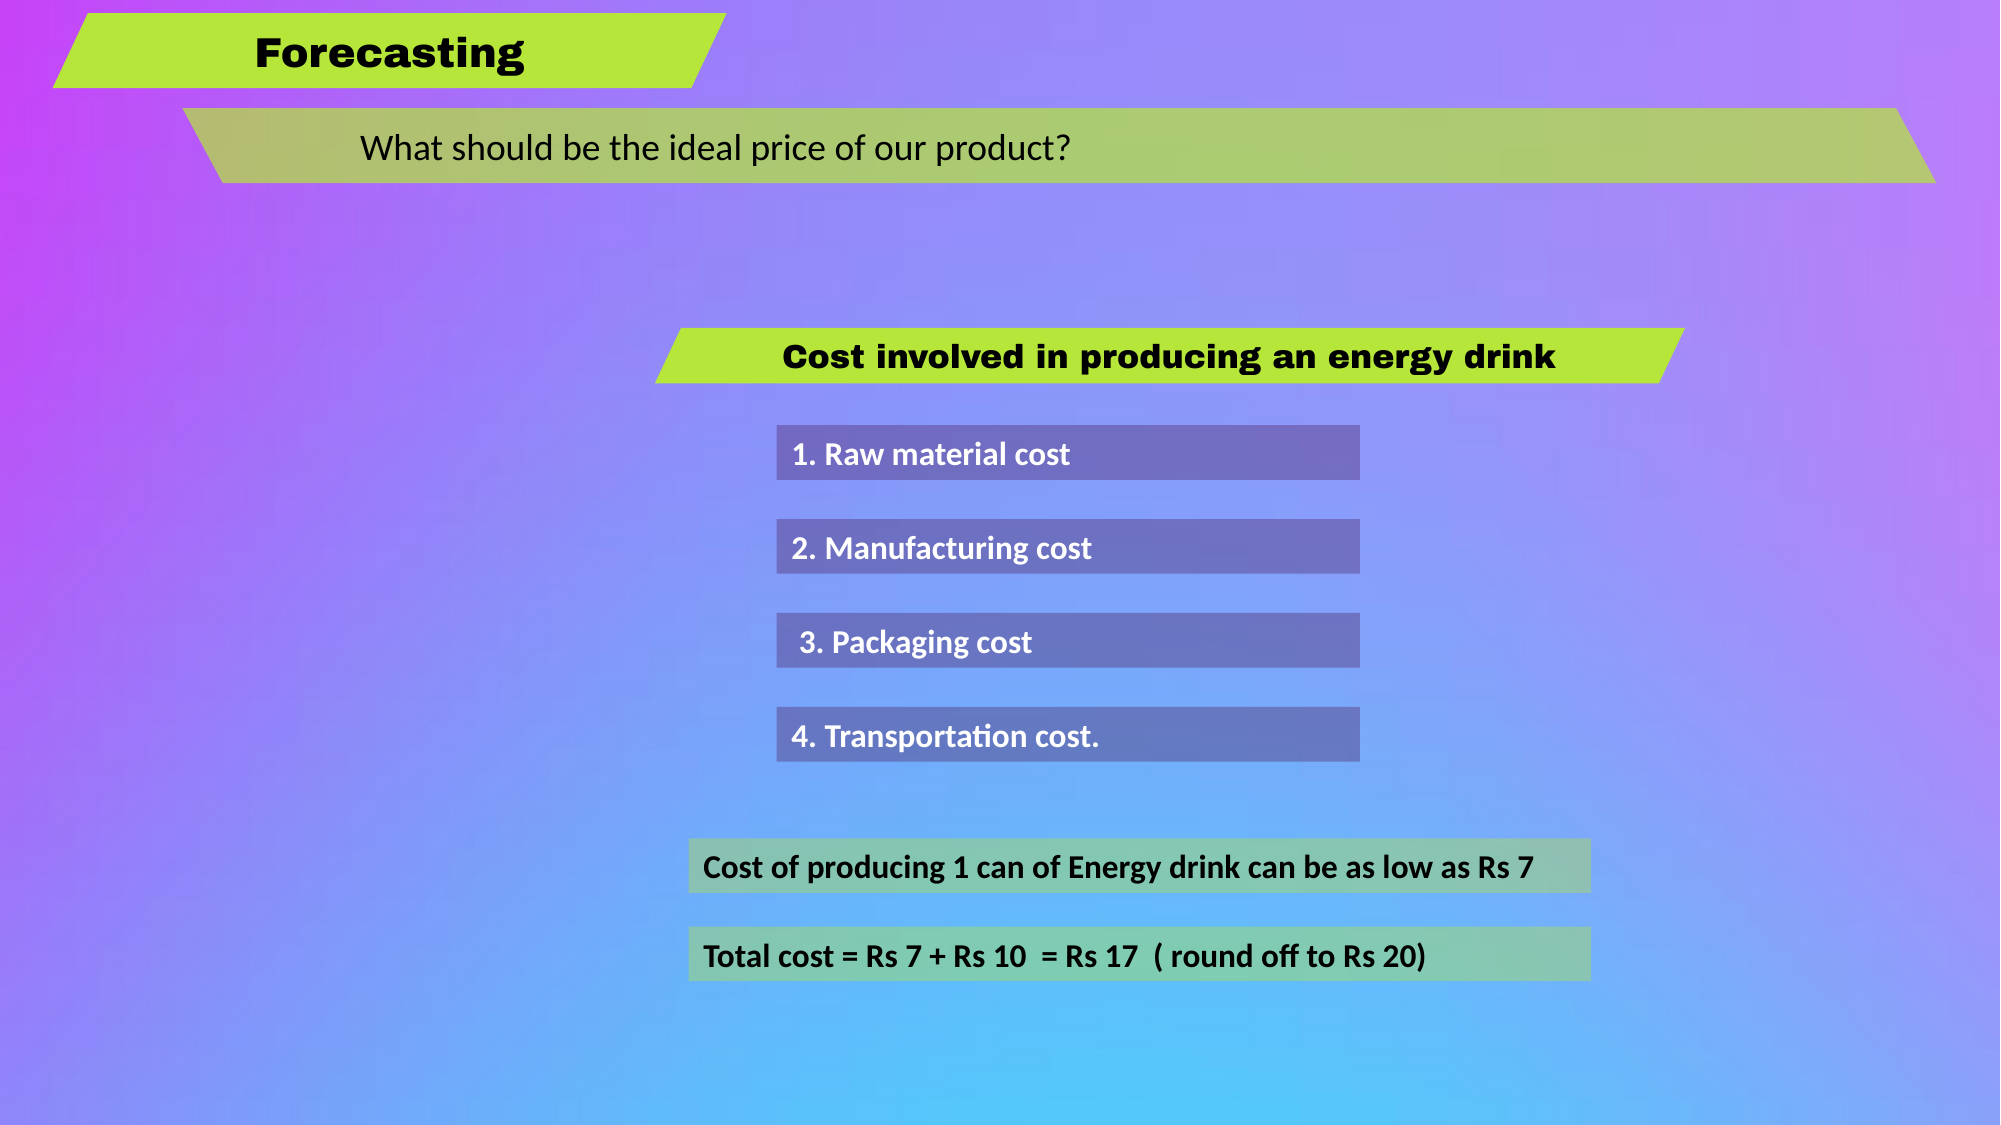

Forecasting
What should be the ideal price of our product?
Cost involved in producing an energy drink
1. Raw material cost
2. Manufacturing cost
 3. Packaging cost
4. Transportation cost.
Cost of producing 1 can of Energy drink can be as low as Rs 7
Total cost = Rs 7 + Rs 10  = Rs 17  ( round off to Rs 20)